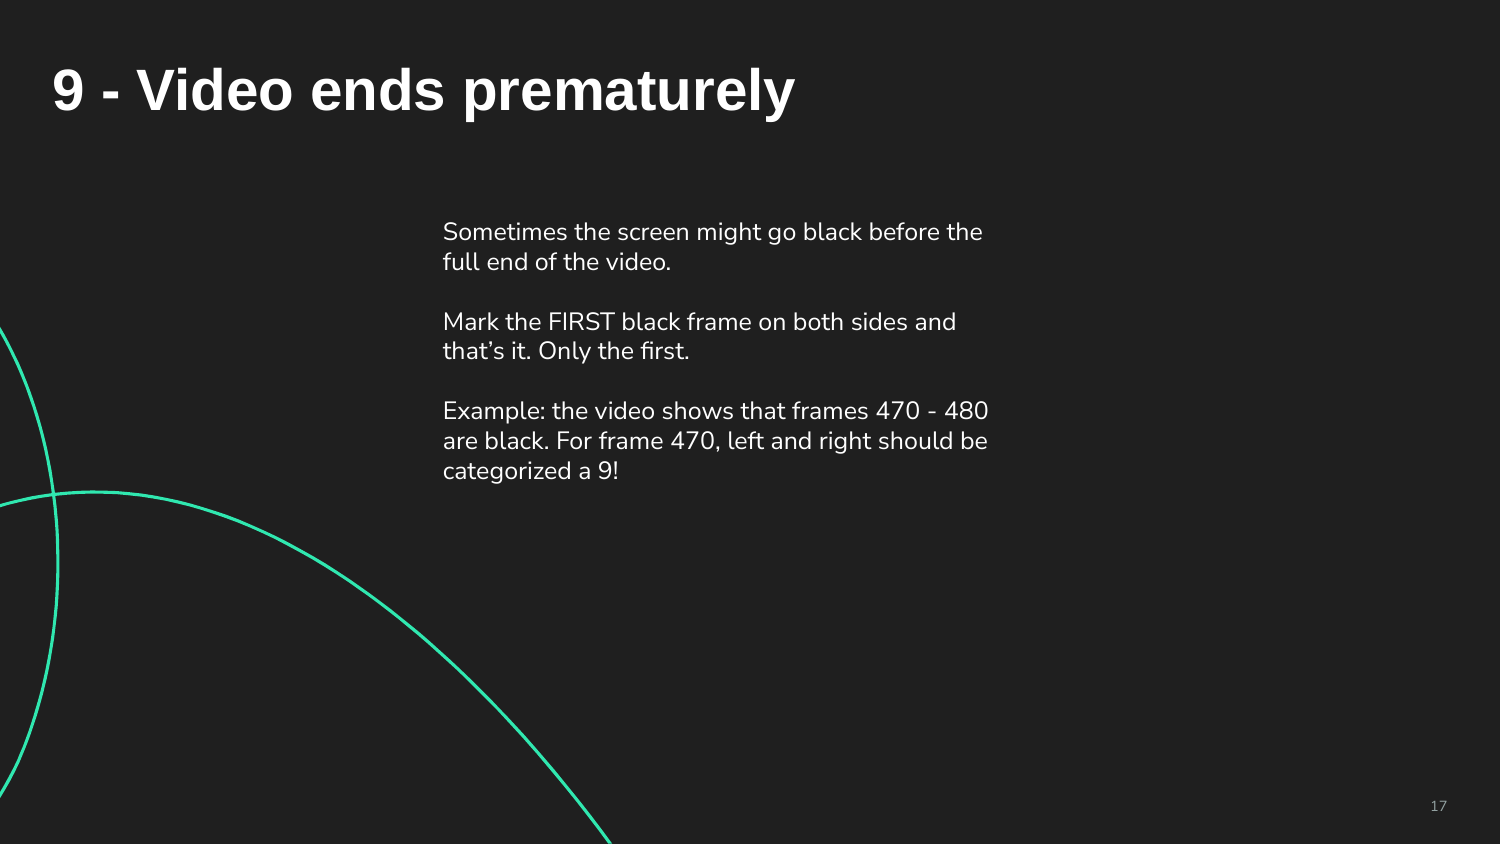

# 9 - Video ends prematurely
Sometimes the screen might go black before the full end of the video.

Mark the FIRST black frame on both sides and that’s it. Only the first.
Example: the video shows that frames 470 - 480 are black. For frame 470, left and right should be categorized a 9!